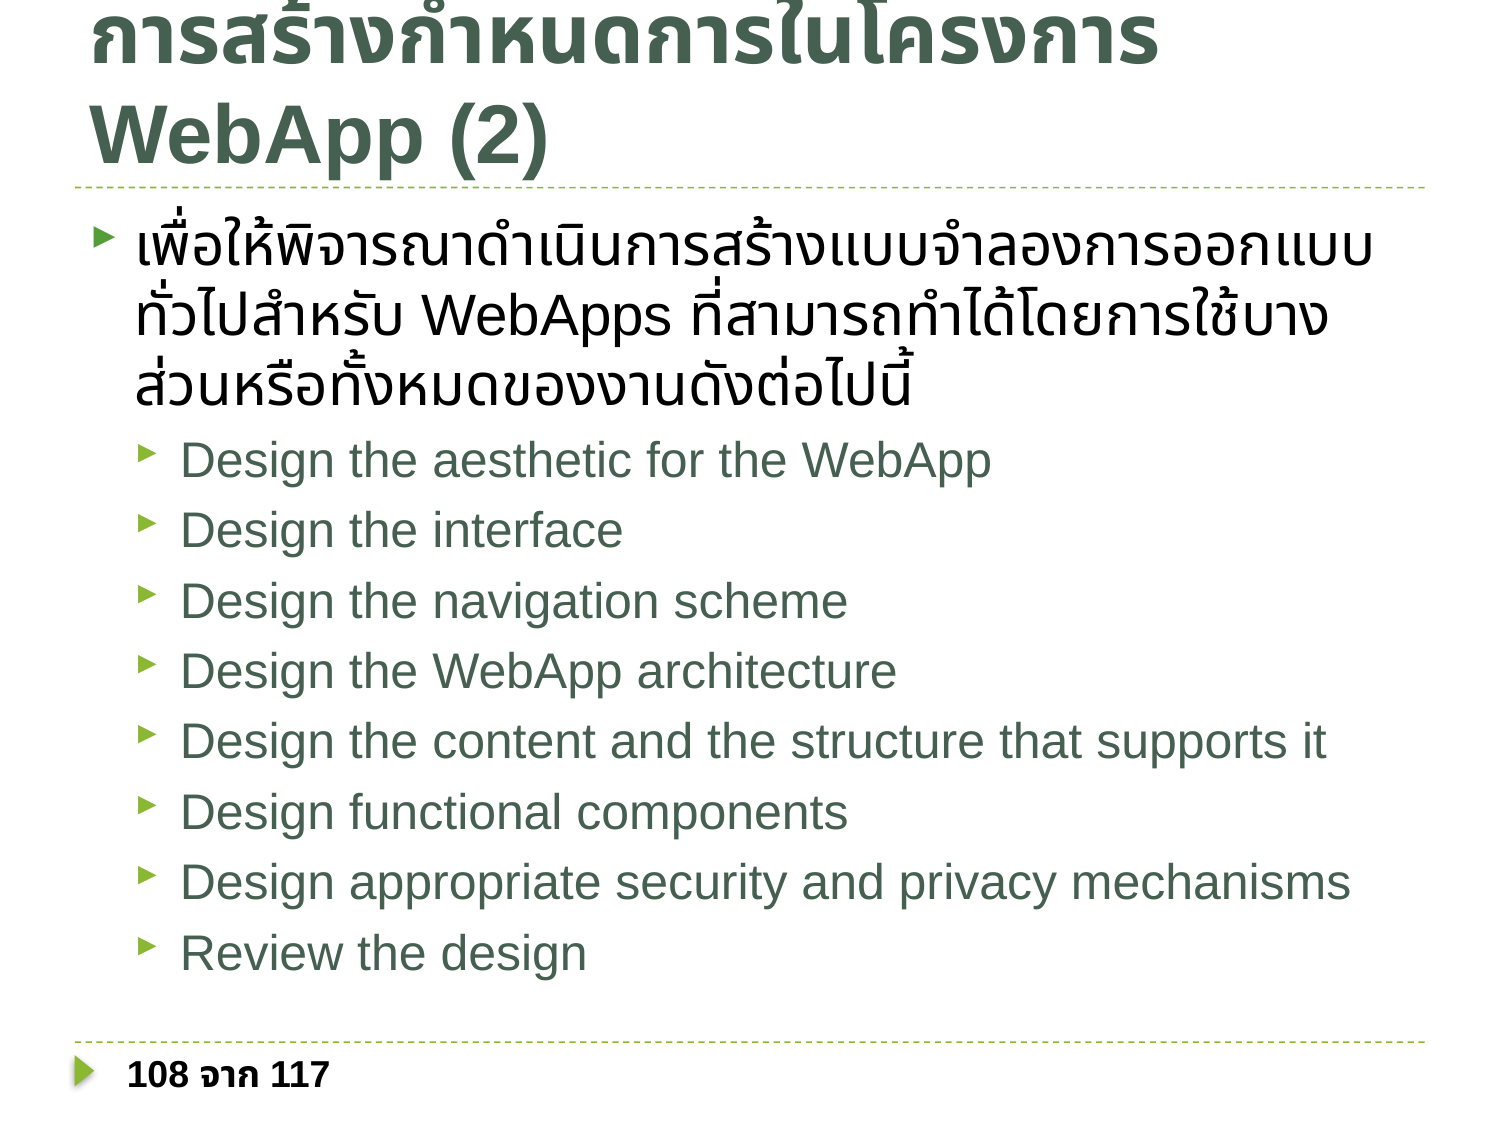

# การสร้างกำหนดการในโครงการ WebApp (2)
เพื่อให้พิจารณาดำเนินการสร้างแบบจำลองการออกแบบทั่วไปสำหรับ WebApps ที่สามารถทำได้โดยการใช้บางส่วนหรือทั้งหมดของงานดังต่อไปนี้
Design the aesthetic for the WebApp
Design the interface
Design the navigation scheme
Design the WebApp architecture
Design the content and the structure that supports it
Design functional components
Design appropriate security and privacy mechanisms
Review the design

108 จาก 117